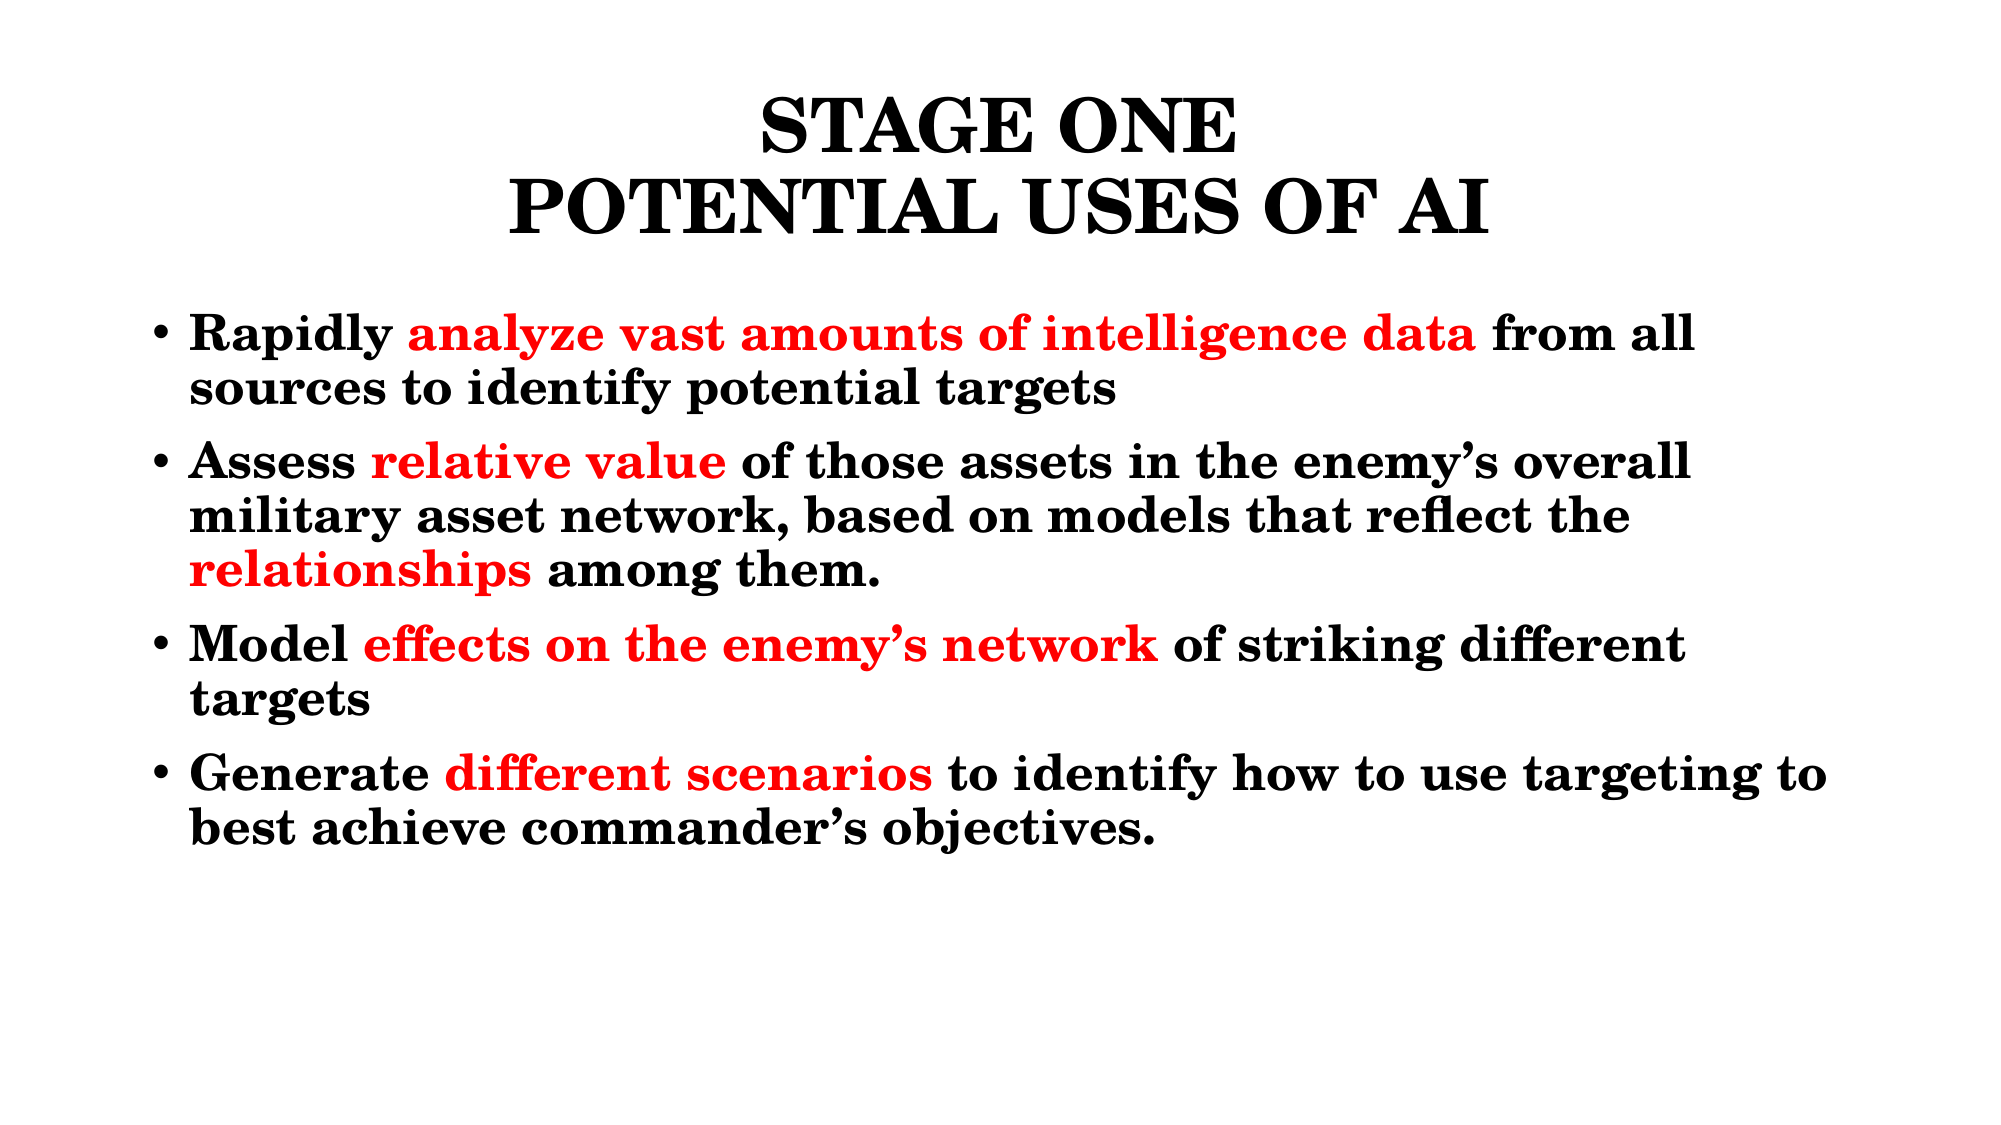

# STAGE ONE POTENTIAL USES OF AI
Rapidly analyze vast amounts of intelligence data from all sources to identify potential targets
Assess relative value of those assets in the enemy’s overall military asset network, based on models that reflect the relationships among them.
Model effects on the enemy’s network of striking different targets
Generate different scenarios to identify how to use targeting to best achieve commander’s objectives.